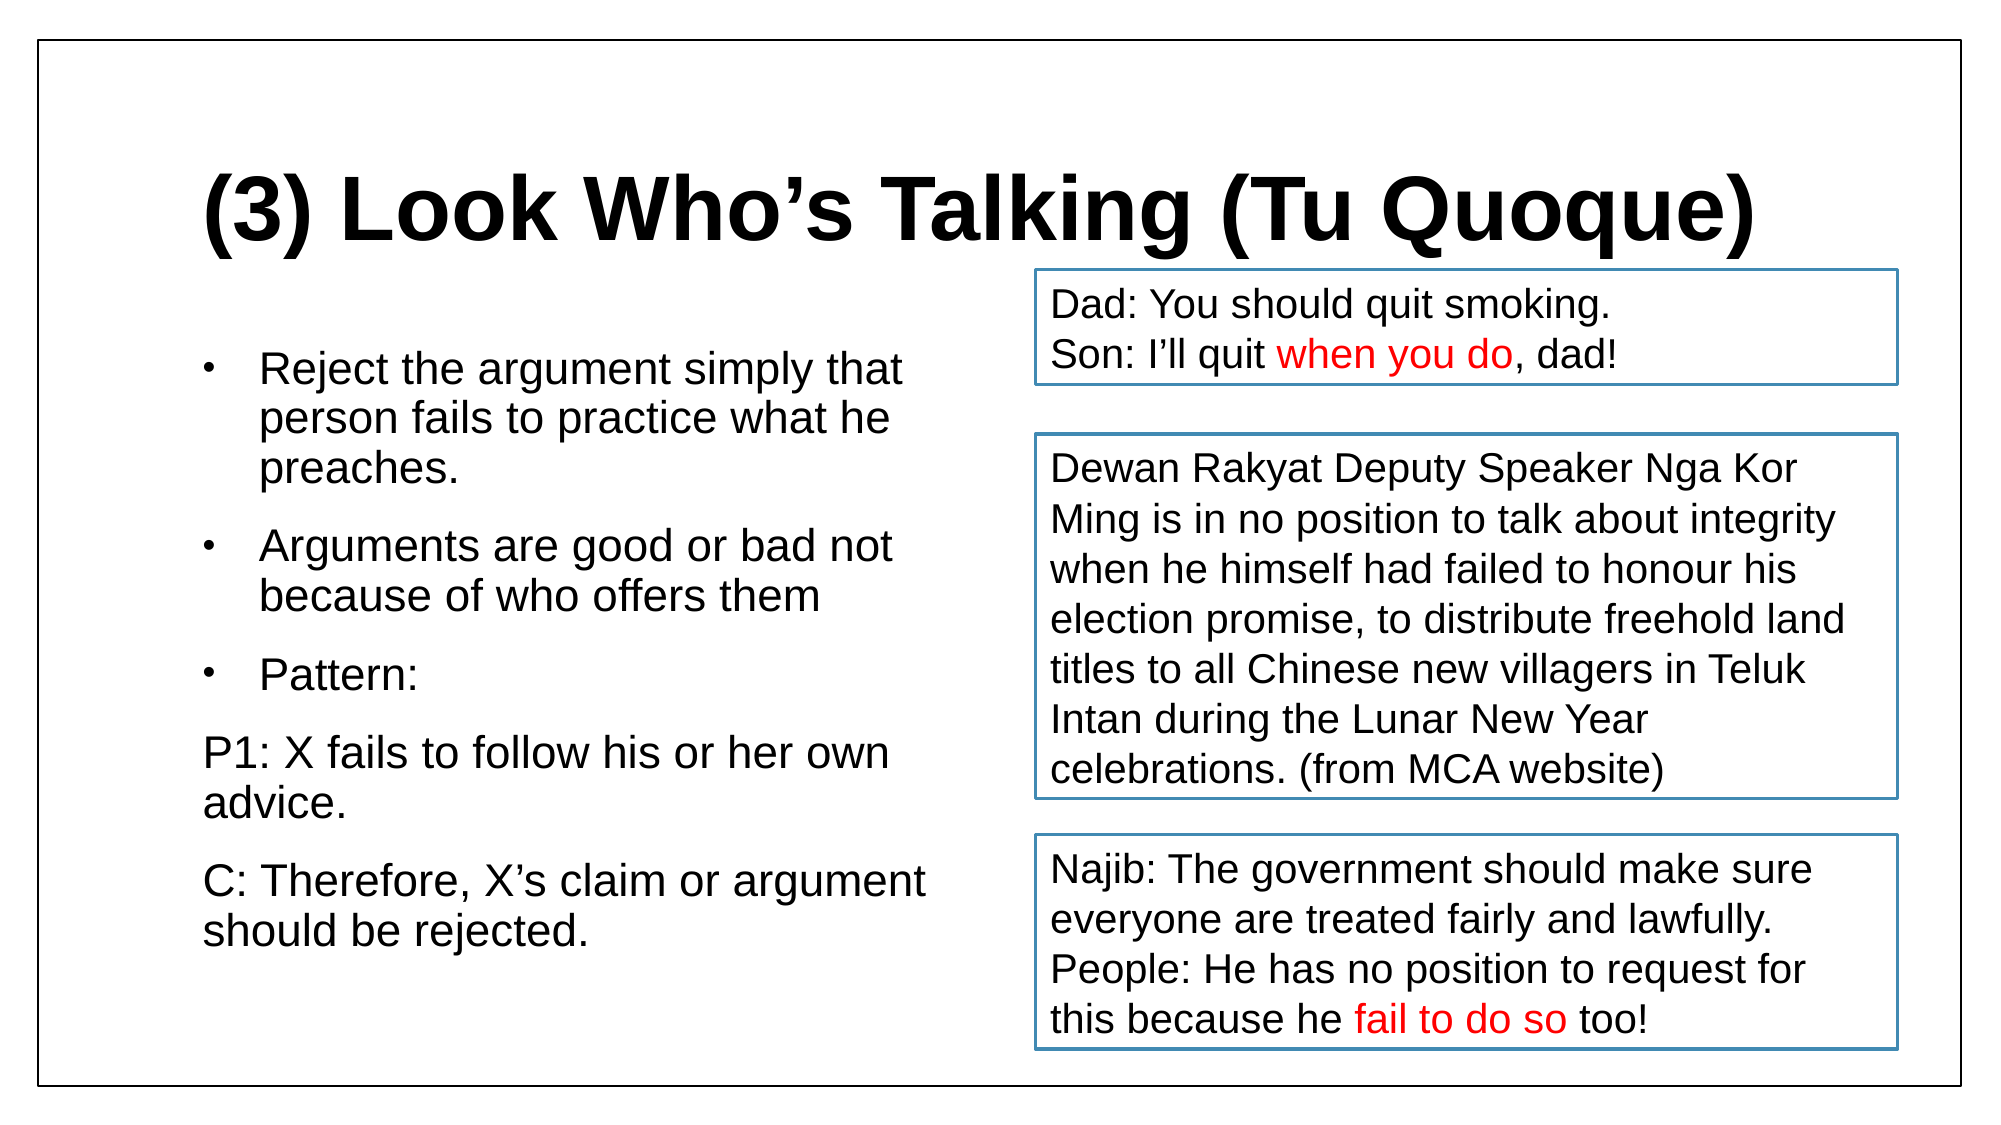

# (3) Look Who’s Talking (Tu Quoque)
Dad: You should quit smoking.
Son: I’ll quit when you do, dad!
Reject the argument simply that person fails to practice what he preaches.
Arguments are good or bad not because of who offers them
Pattern:
P1: X fails to follow his or her own advice.
C: Therefore, X’s claim or argument should be rejected.

Dewan Rakyat Deputy Speaker Nga Kor Ming is in no position to talk about integrity when he himself had failed to honour his election promise, to distribute freehold land titles to all Chinese new villagers in Teluk Intan during the Lunar New Year celebrations. (from MCA website)
Najib: The government should make sure everyone are treated fairly and lawfully.
People: He has no position to request for this because he fail to do so too!